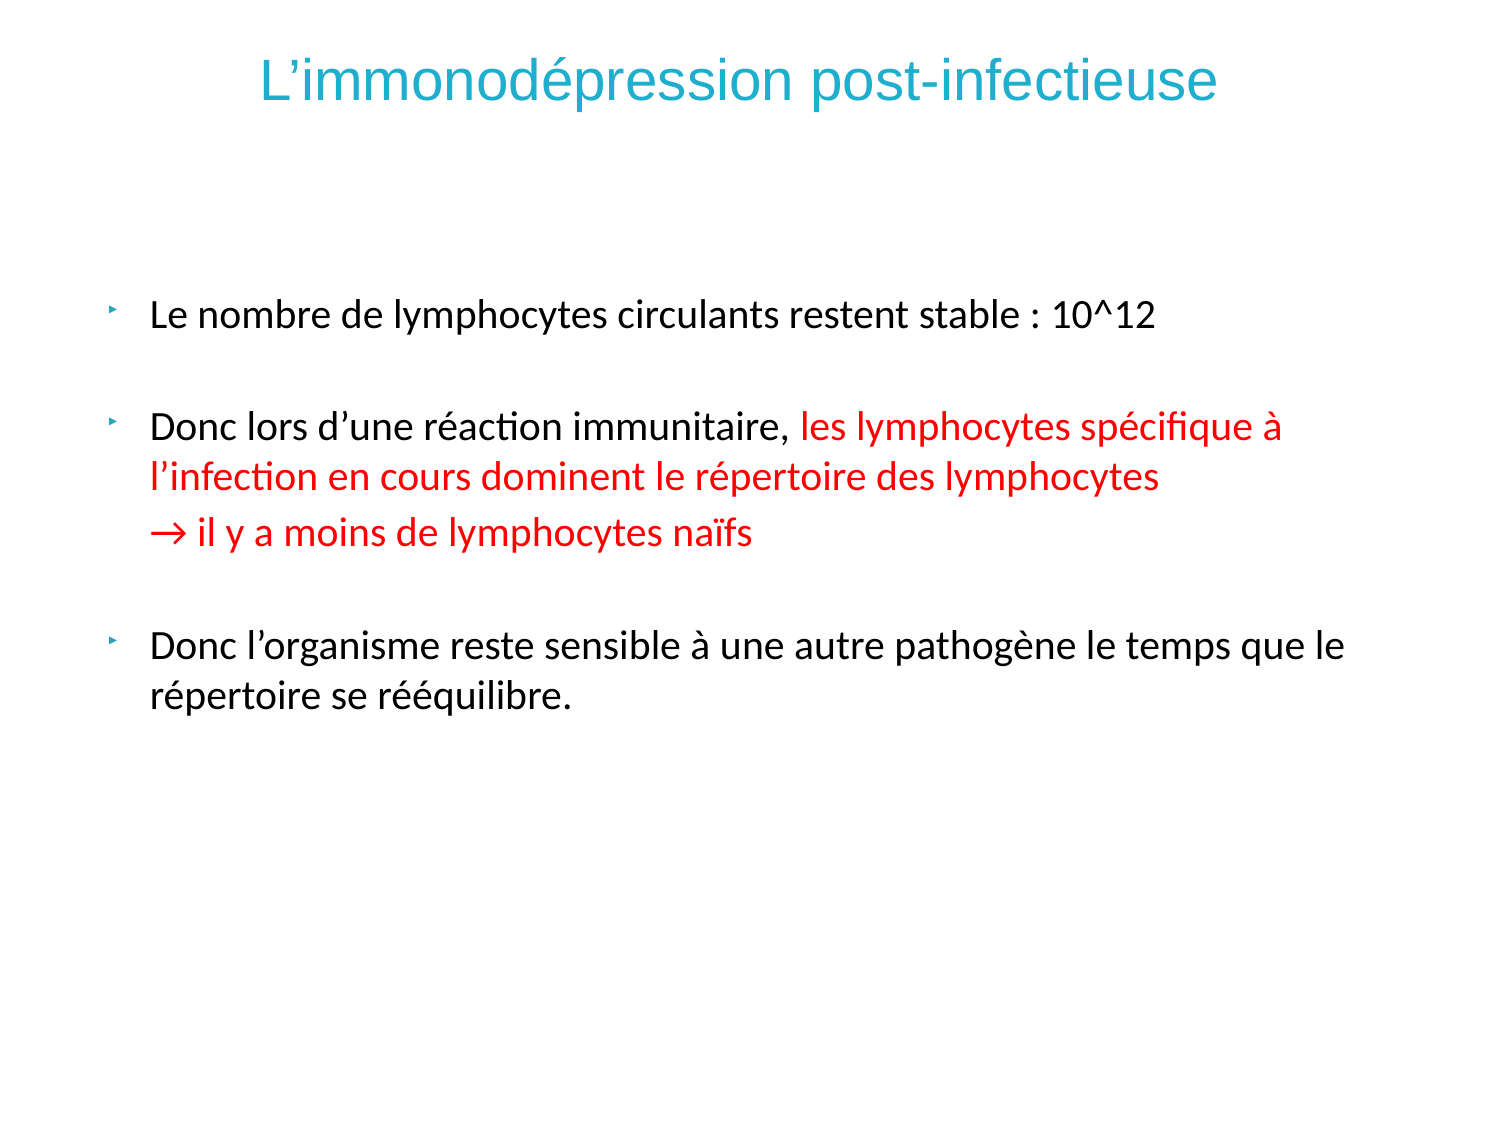

# L’immonodépression post-infectieuse
Le nombre de lymphocytes circulants restent stable : 10^12

Donc lors d’une réaction immunitaire, les lymphocytes spécifique à l’infection en cours dominent le répertoire des lymphocytes
	→ il y a moins de lymphocytes naïfs

Donc l’organisme reste sensible à une autre pathogène le temps que le répertoire se rééquilibre.